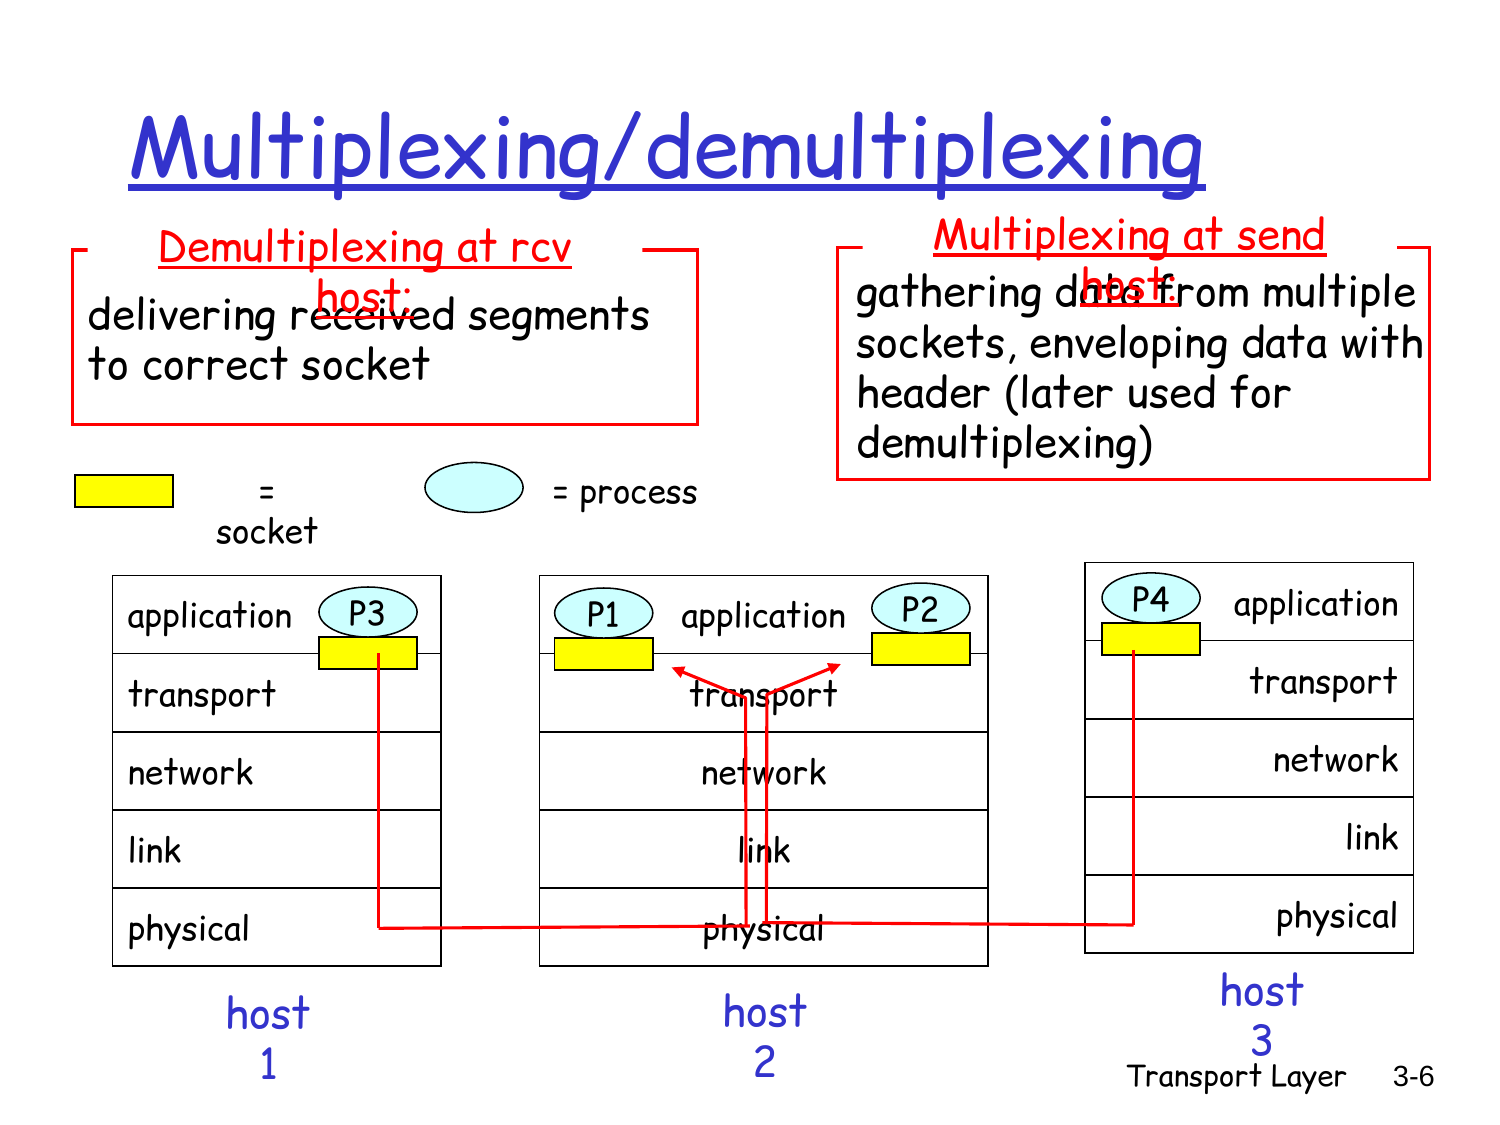

# Multiplexing/demultiplexing
Multiplexing at send host:

Demultiplexing at rcv host:

delivering received segments
to correct socket
gathering data from multiple
sockets, enveloping data with
header (later used for
demultiplexing)

= socket

= process

application
P4
application
application
P1
P2
P3
P1

transport

transport
transport
network
network
network
link
link
link
physical
physical
physical
host 3
host 2
host 1
Transport Layer
3-6